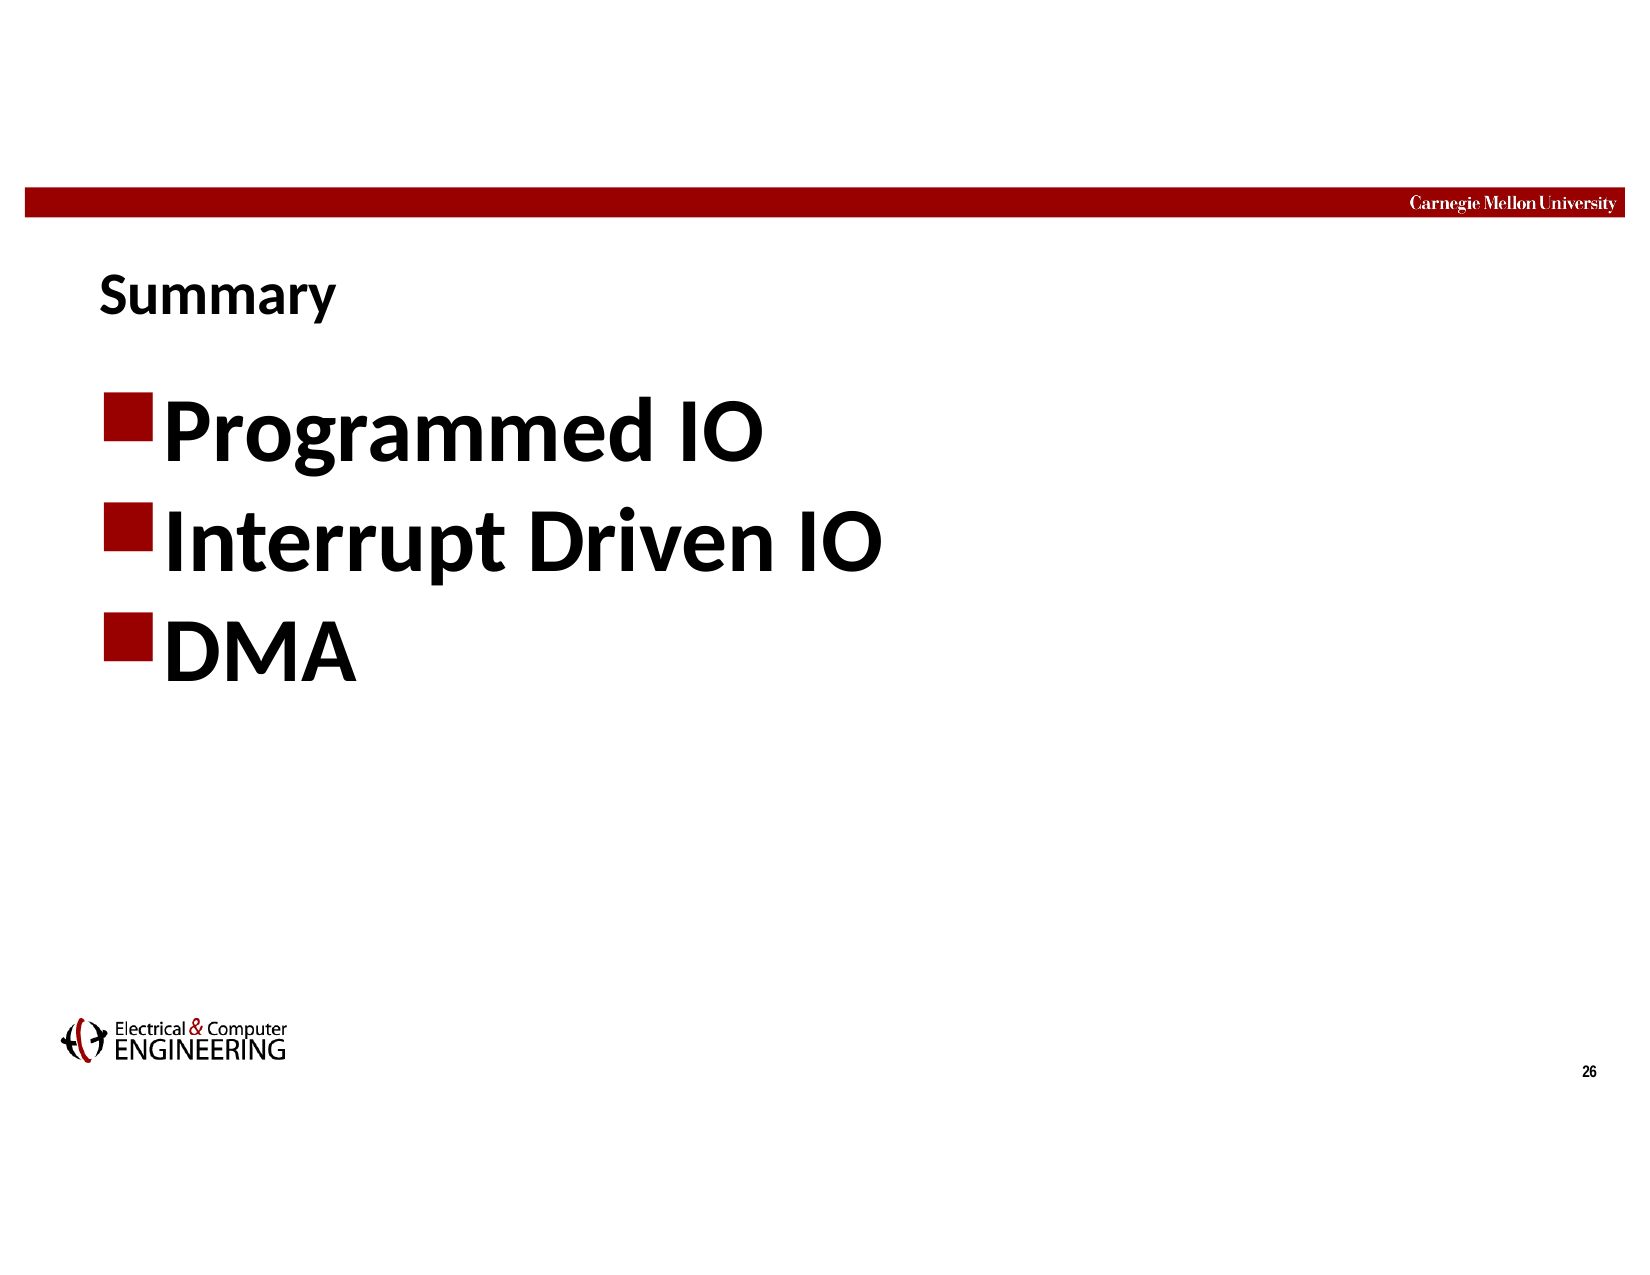

# Summary
Programmed IO
Interrupt Driven IO
DMA

26